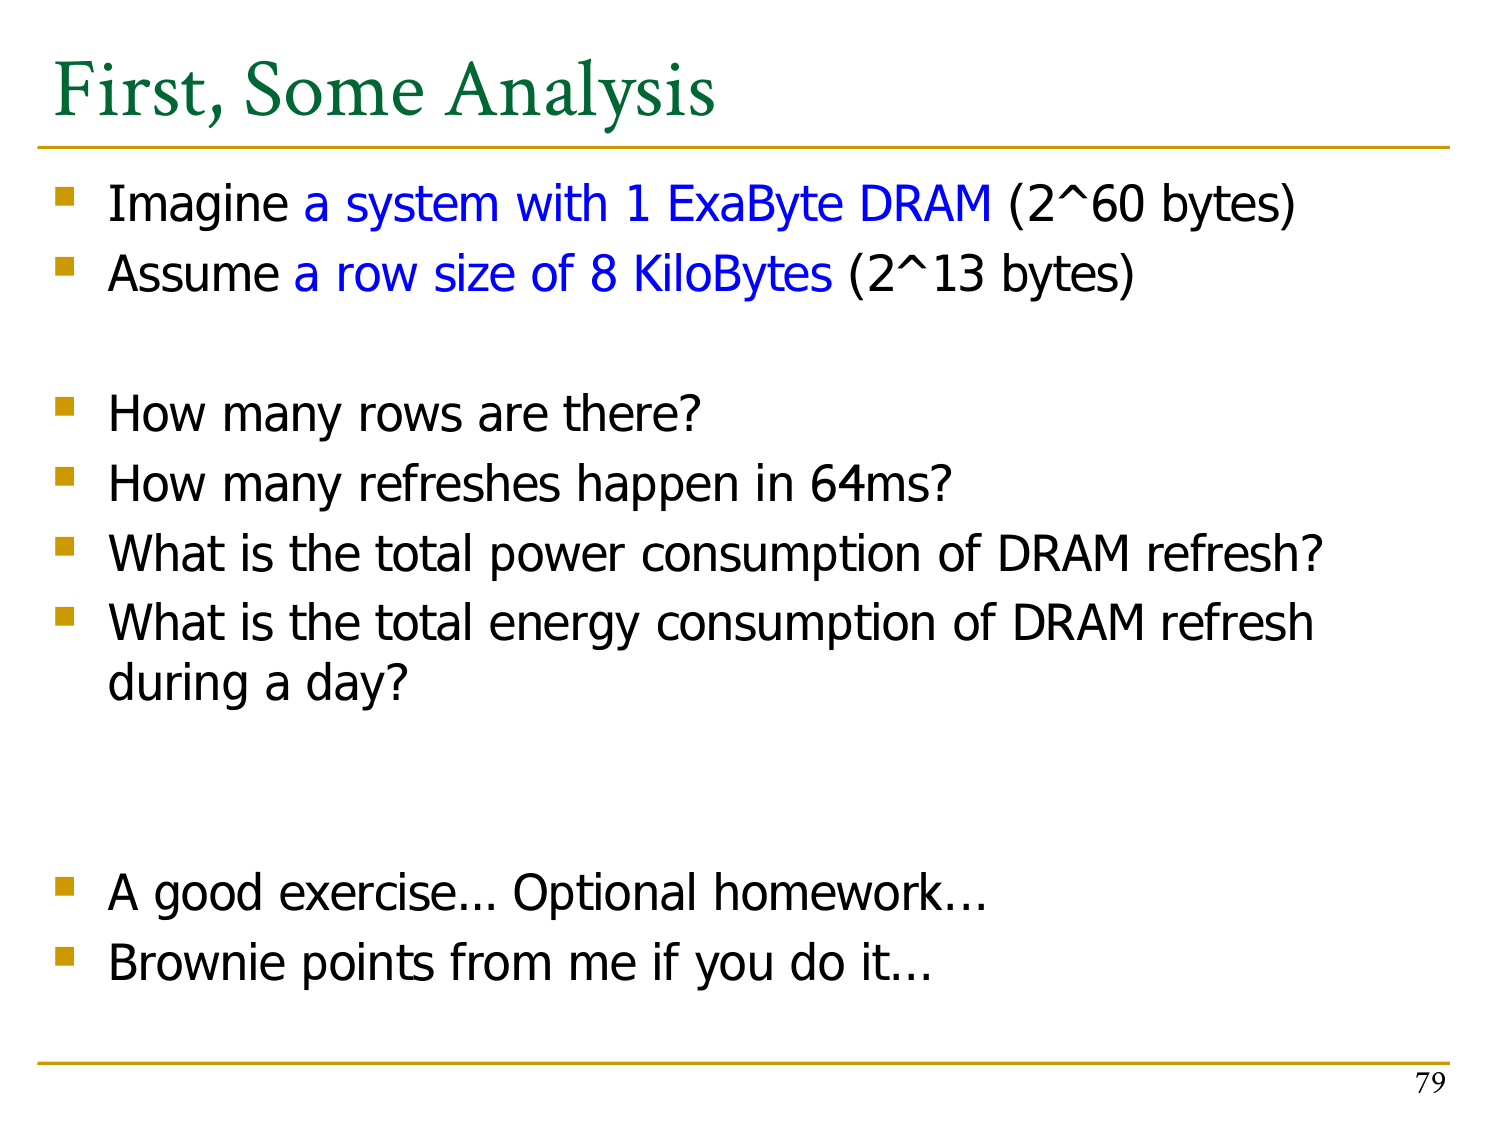

# First, Some Analysis
Imagine a system with 1 ExaByte DRAM (2^60 bytes)
Assume a row size of 8 KiloBytes (2^13 bytes)

How many rows are there?
How many refreshes happen in 64ms?
What is the total power consumption of DRAM refresh?
What is the total energy consumption of DRAM refresh during a day?

A good exercise… Optional homework...
Brownie points from me if you do it...

79